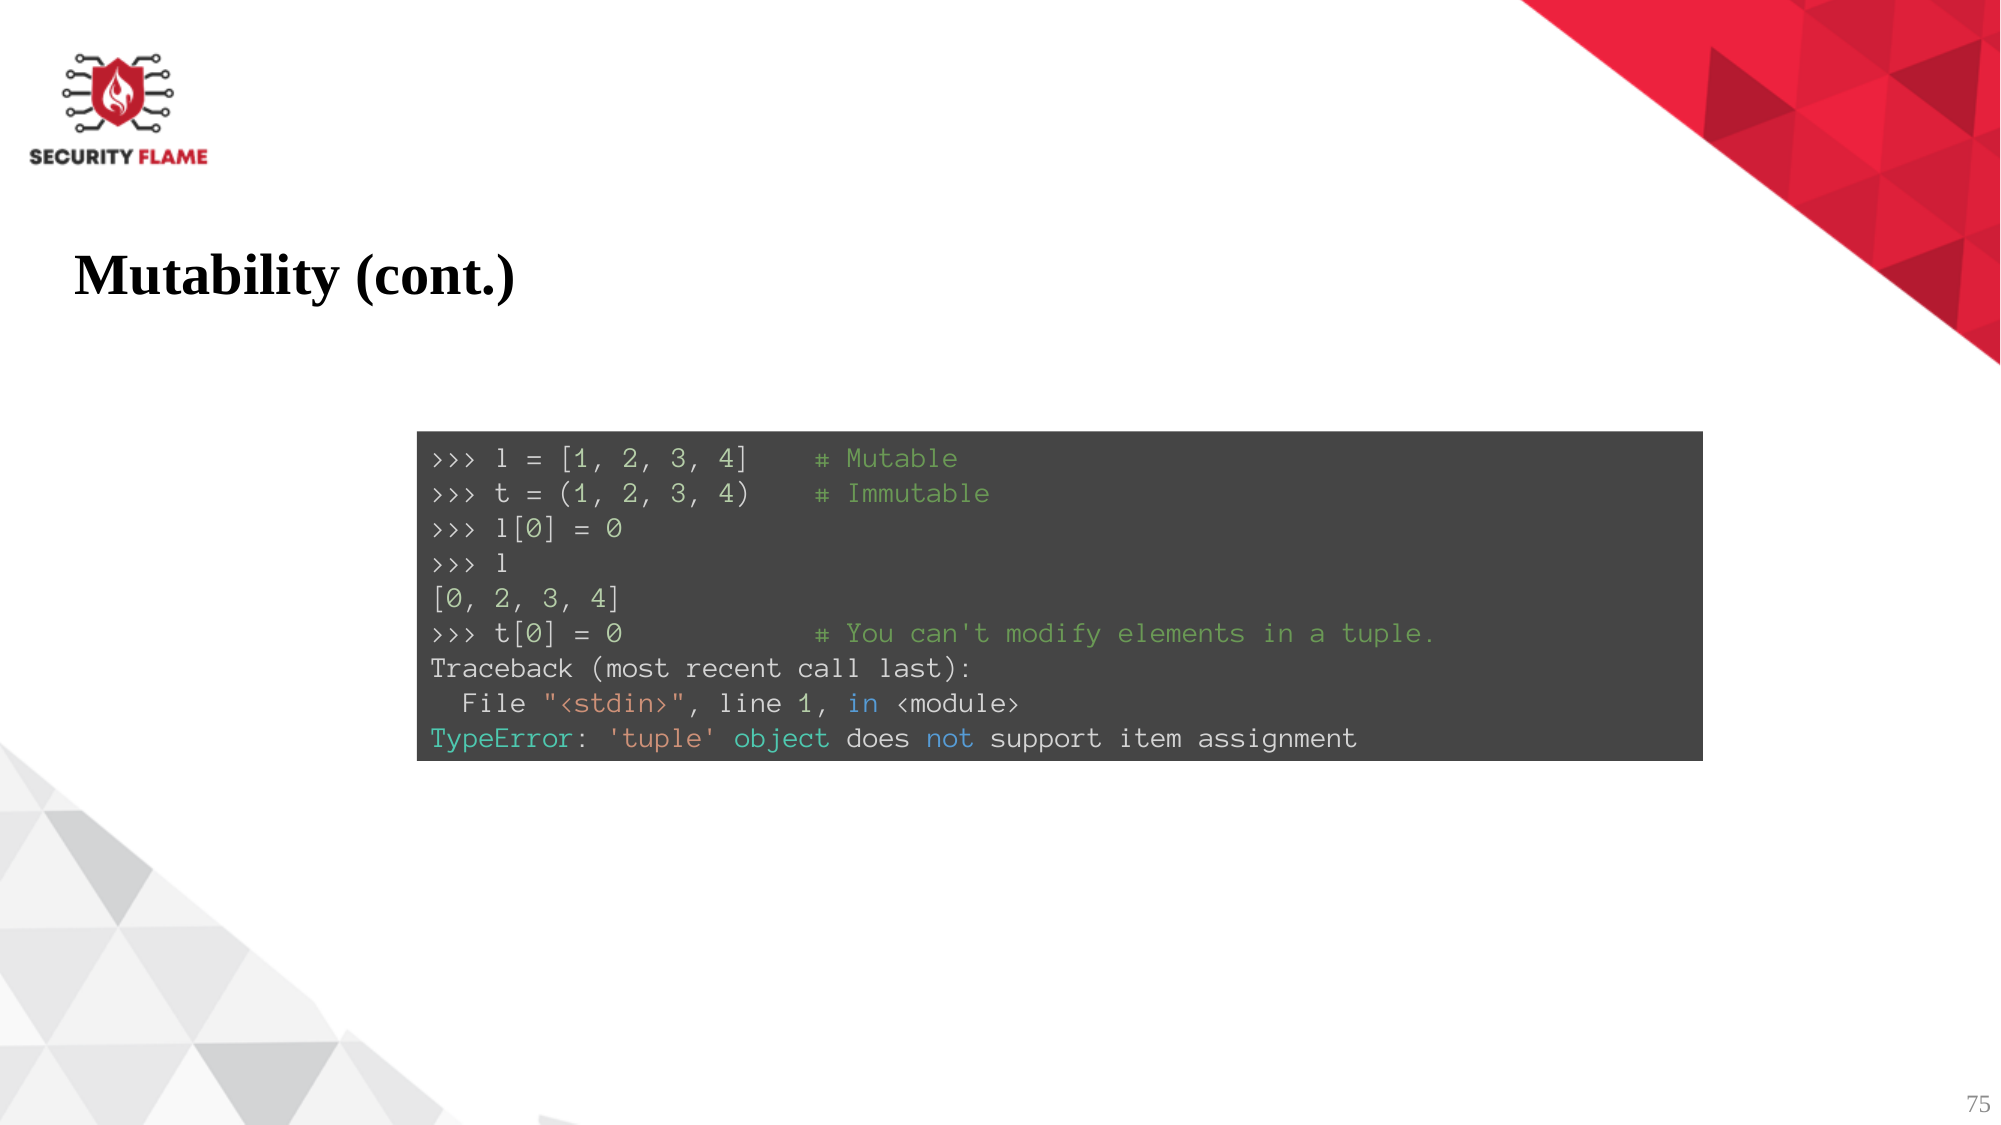

Mutability (cont.)
>>> l = [1, 2, 3, 4]    # Mutable
>>> t = (1, 2, 3, 4)    # Immutable
>>> l[0] = 0
>>> l
[0, 2, 3, 4]
>>> t[0] = 0            # You can't modify elements in a tuple.
Traceback (most recent call last):
  File "<stdin>", line 1, in <module>
TypeError: 'tuple' object does not support item assignment
75